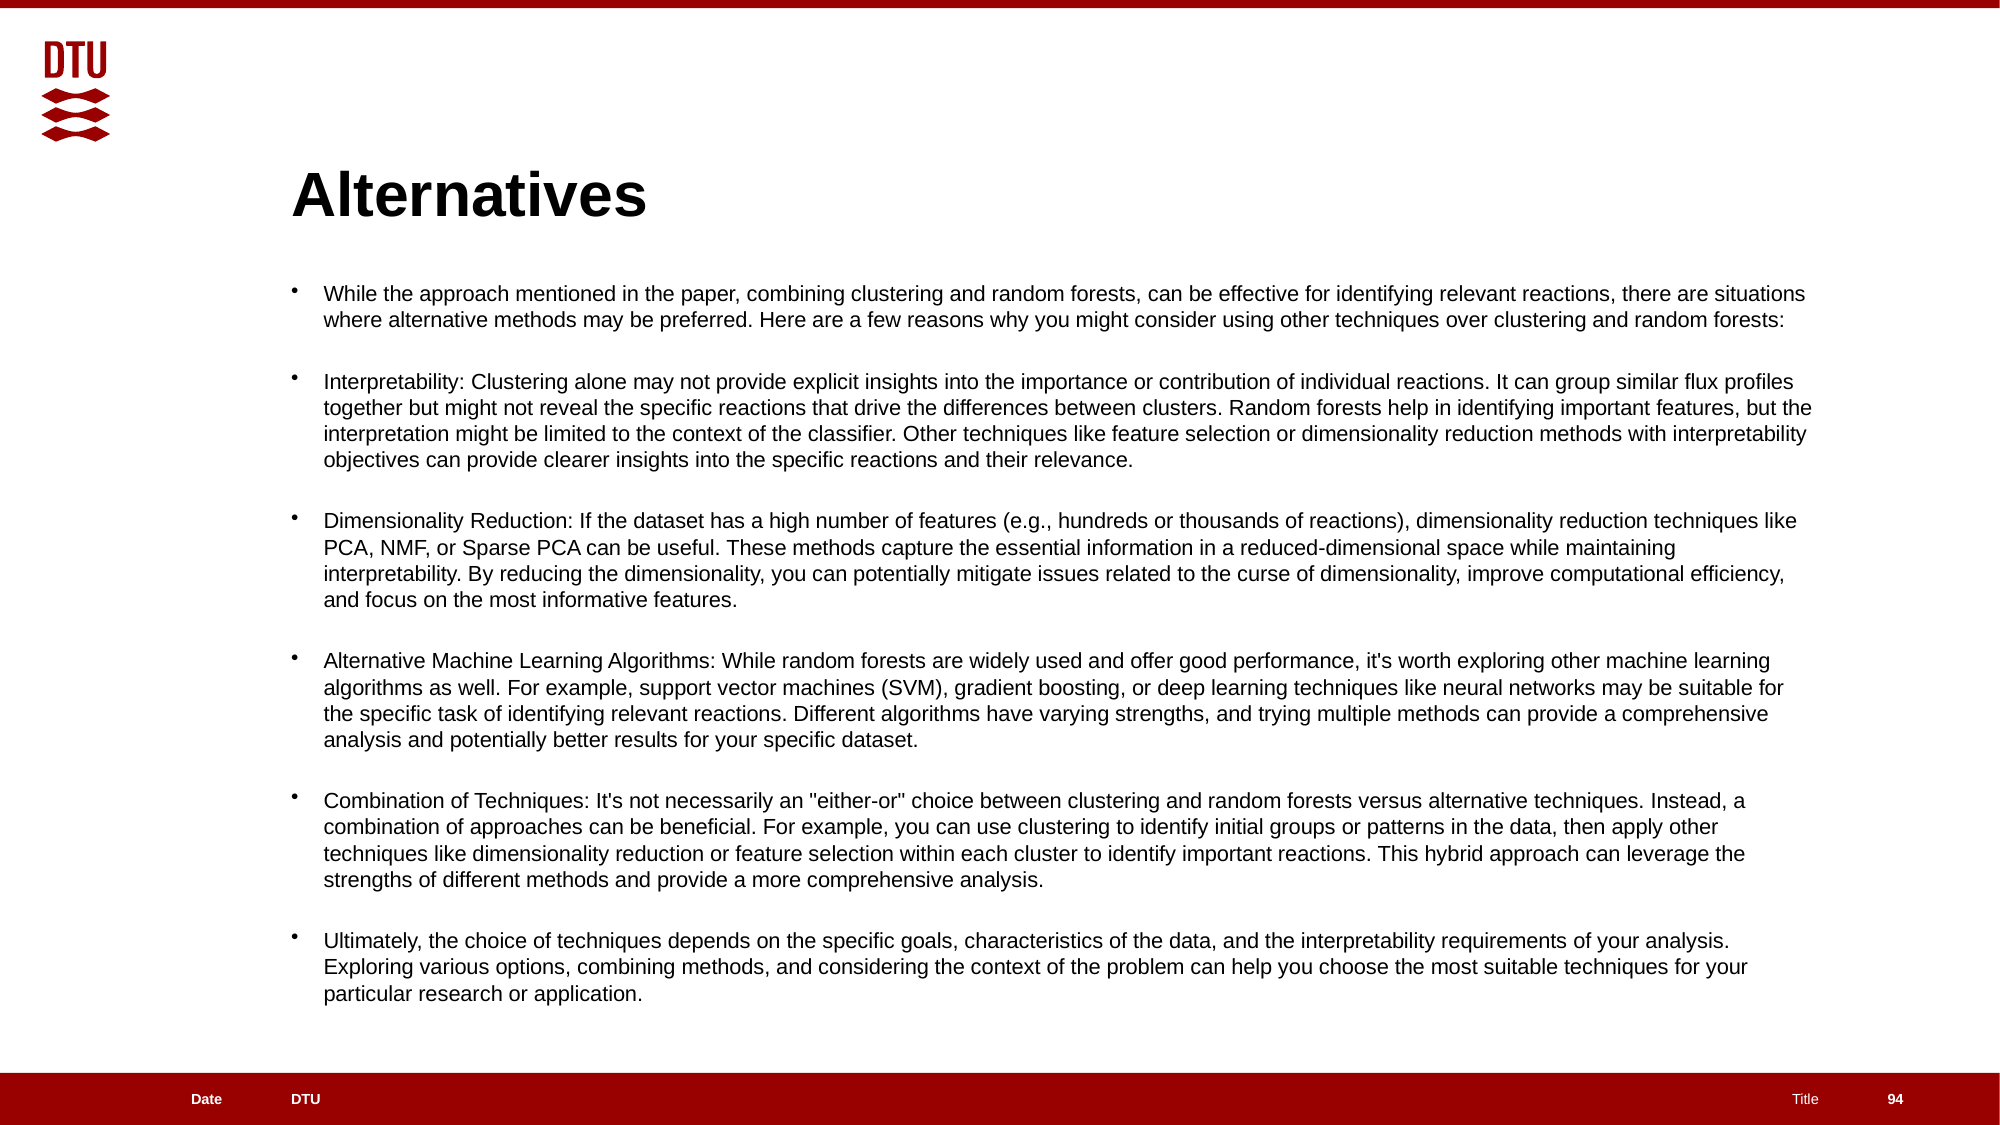

# Alternatives
While the approach mentioned in the paper, combining clustering and random forests, can be effective for identifying relevant reactions, there are situations where alternative methods may be preferred. Here are a few reasons why you might consider using other techniques over clustering and random forests:

Interpretability: Clustering alone may not provide explicit insights into the importance or contribution of individual reactions. It can group similar flux profiles together but might not reveal the specific reactions that drive the differences between clusters. Random forests help in identifying important features, but the interpretation might be limited to the context of the classifier. Other techniques like feature selection or dimensionality reduction methods with interpretability objectives can provide clearer insights into the specific reactions and their relevance.

Dimensionality Reduction: If the dataset has a high number of features (e.g., hundreds or thousands of reactions), dimensionality reduction techniques like PCA, NMF, or Sparse PCA can be useful. These methods capture the essential information in a reduced-dimensional space while maintaining interpretability. By reducing the dimensionality, you can potentially mitigate issues related to the curse of dimensionality, improve computational efficiency, and focus on the most informative features.

Alternative Machine Learning Algorithms: While random forests are widely used and offer good performance, it's worth exploring other machine learning algorithms as well. For example, support vector machines (SVM), gradient boosting, or deep learning techniques like neural networks may be suitable for the specific task of identifying relevant reactions. Different algorithms have varying strengths, and trying multiple methods can provide a comprehensive analysis and potentially better results for your specific dataset.

Combination of Techniques: It's not necessarily an "either-or" choice between clustering and random forests versus alternative techniques. Instead, a combination of approaches can be beneficial. For example, you can use clustering to identify initial groups or patterns in the data, then apply other techniques like dimensionality reduction or feature selection within each cluster to identify important reactions. This hybrid approach can leverage the strengths of different methods and provide a more comprehensive analysis.

Ultimately, the choice of techniques depends on the specific goals, characteristics of the data, and the interpretability requirements of your analysis. Exploring various options, combining methods, and considering the context of the problem can help you choose the most suitable techniques for your particular research or application.
94